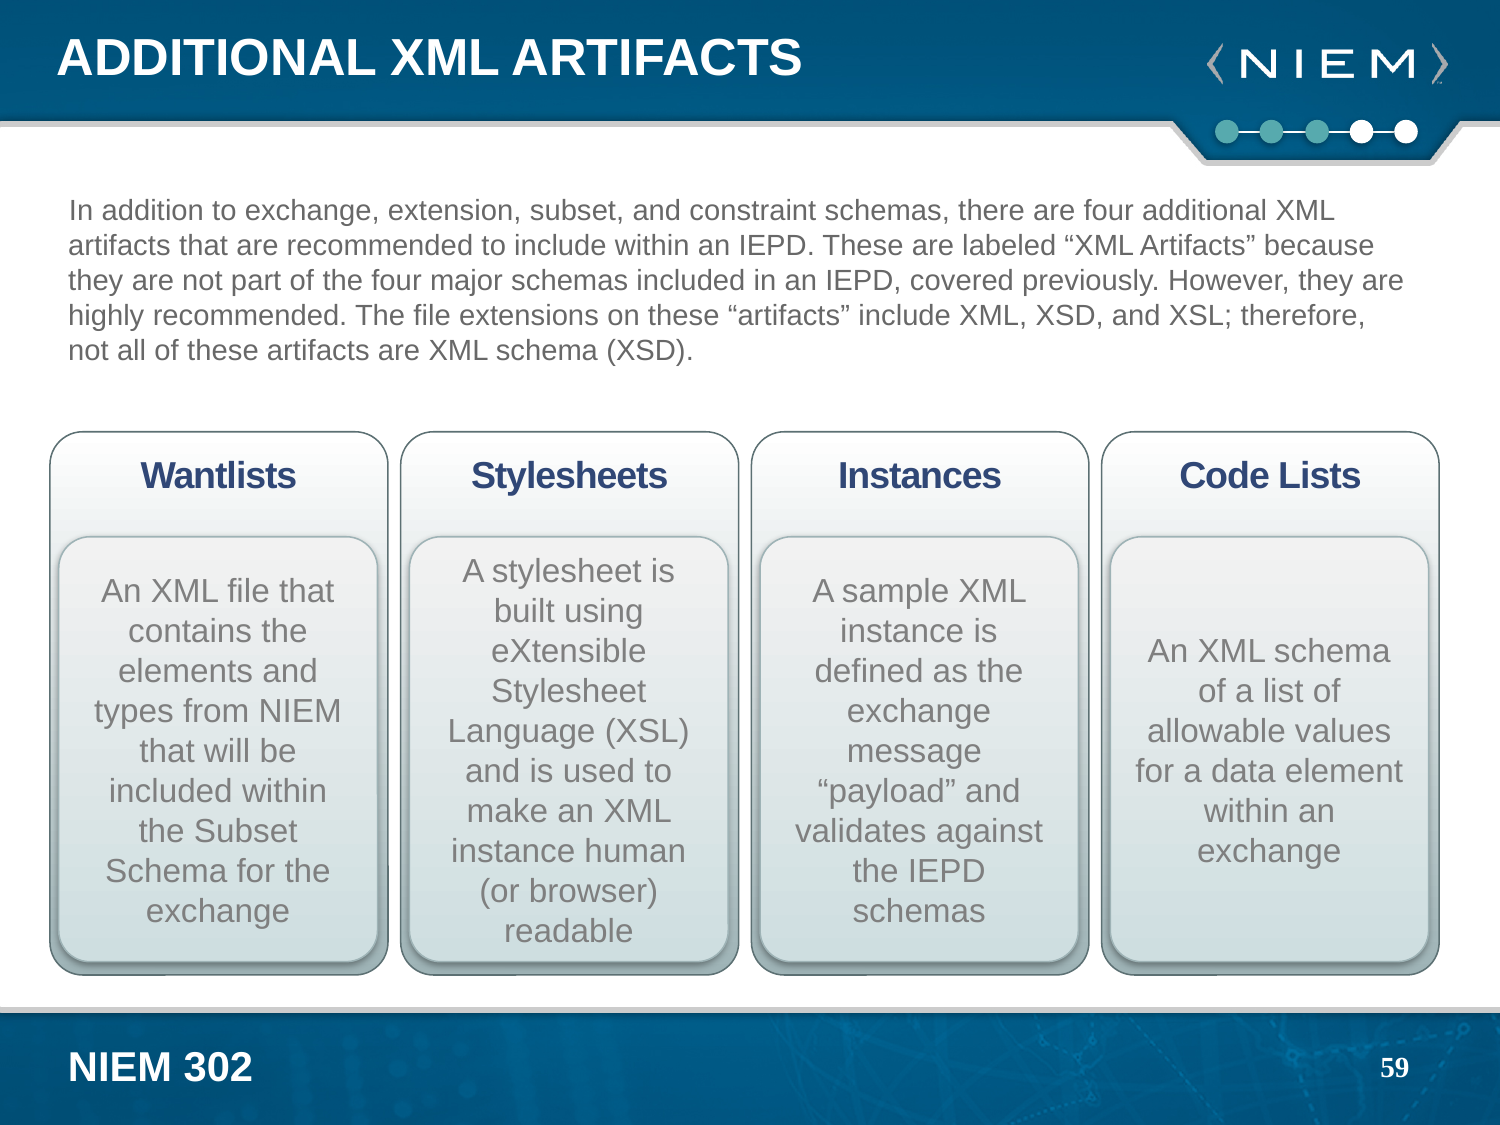

# Additional XML Artifacts

In addition to exchange, extension, subset, and constraint schemas, there are four additional XML artifacts that are recommended to include within an IEPD. These are labeled “XML Artifacts” because they are not part of the four major schemas included in an IEPD, covered previously. However, they are highly recommended. The file extensions on these “artifacts” include XML, XSD, and XSL; therefore, not all of these artifacts are XML schema (XSD).
Wantlists
An XML file that contains the elements and types from NIEM that will be included within the Subset Schema for the exchange
Stylesheets
A stylesheet is built using eXtensible Stylesheet Language (XSL) and is used to make an XML instance human (or browser) readable
Instances
A sample XML instance is defined as the exchange message  “payload” and validates against the IEPD schemas
Code Lists
An XML schema of a list of allowable values for a data element within an exchange
59